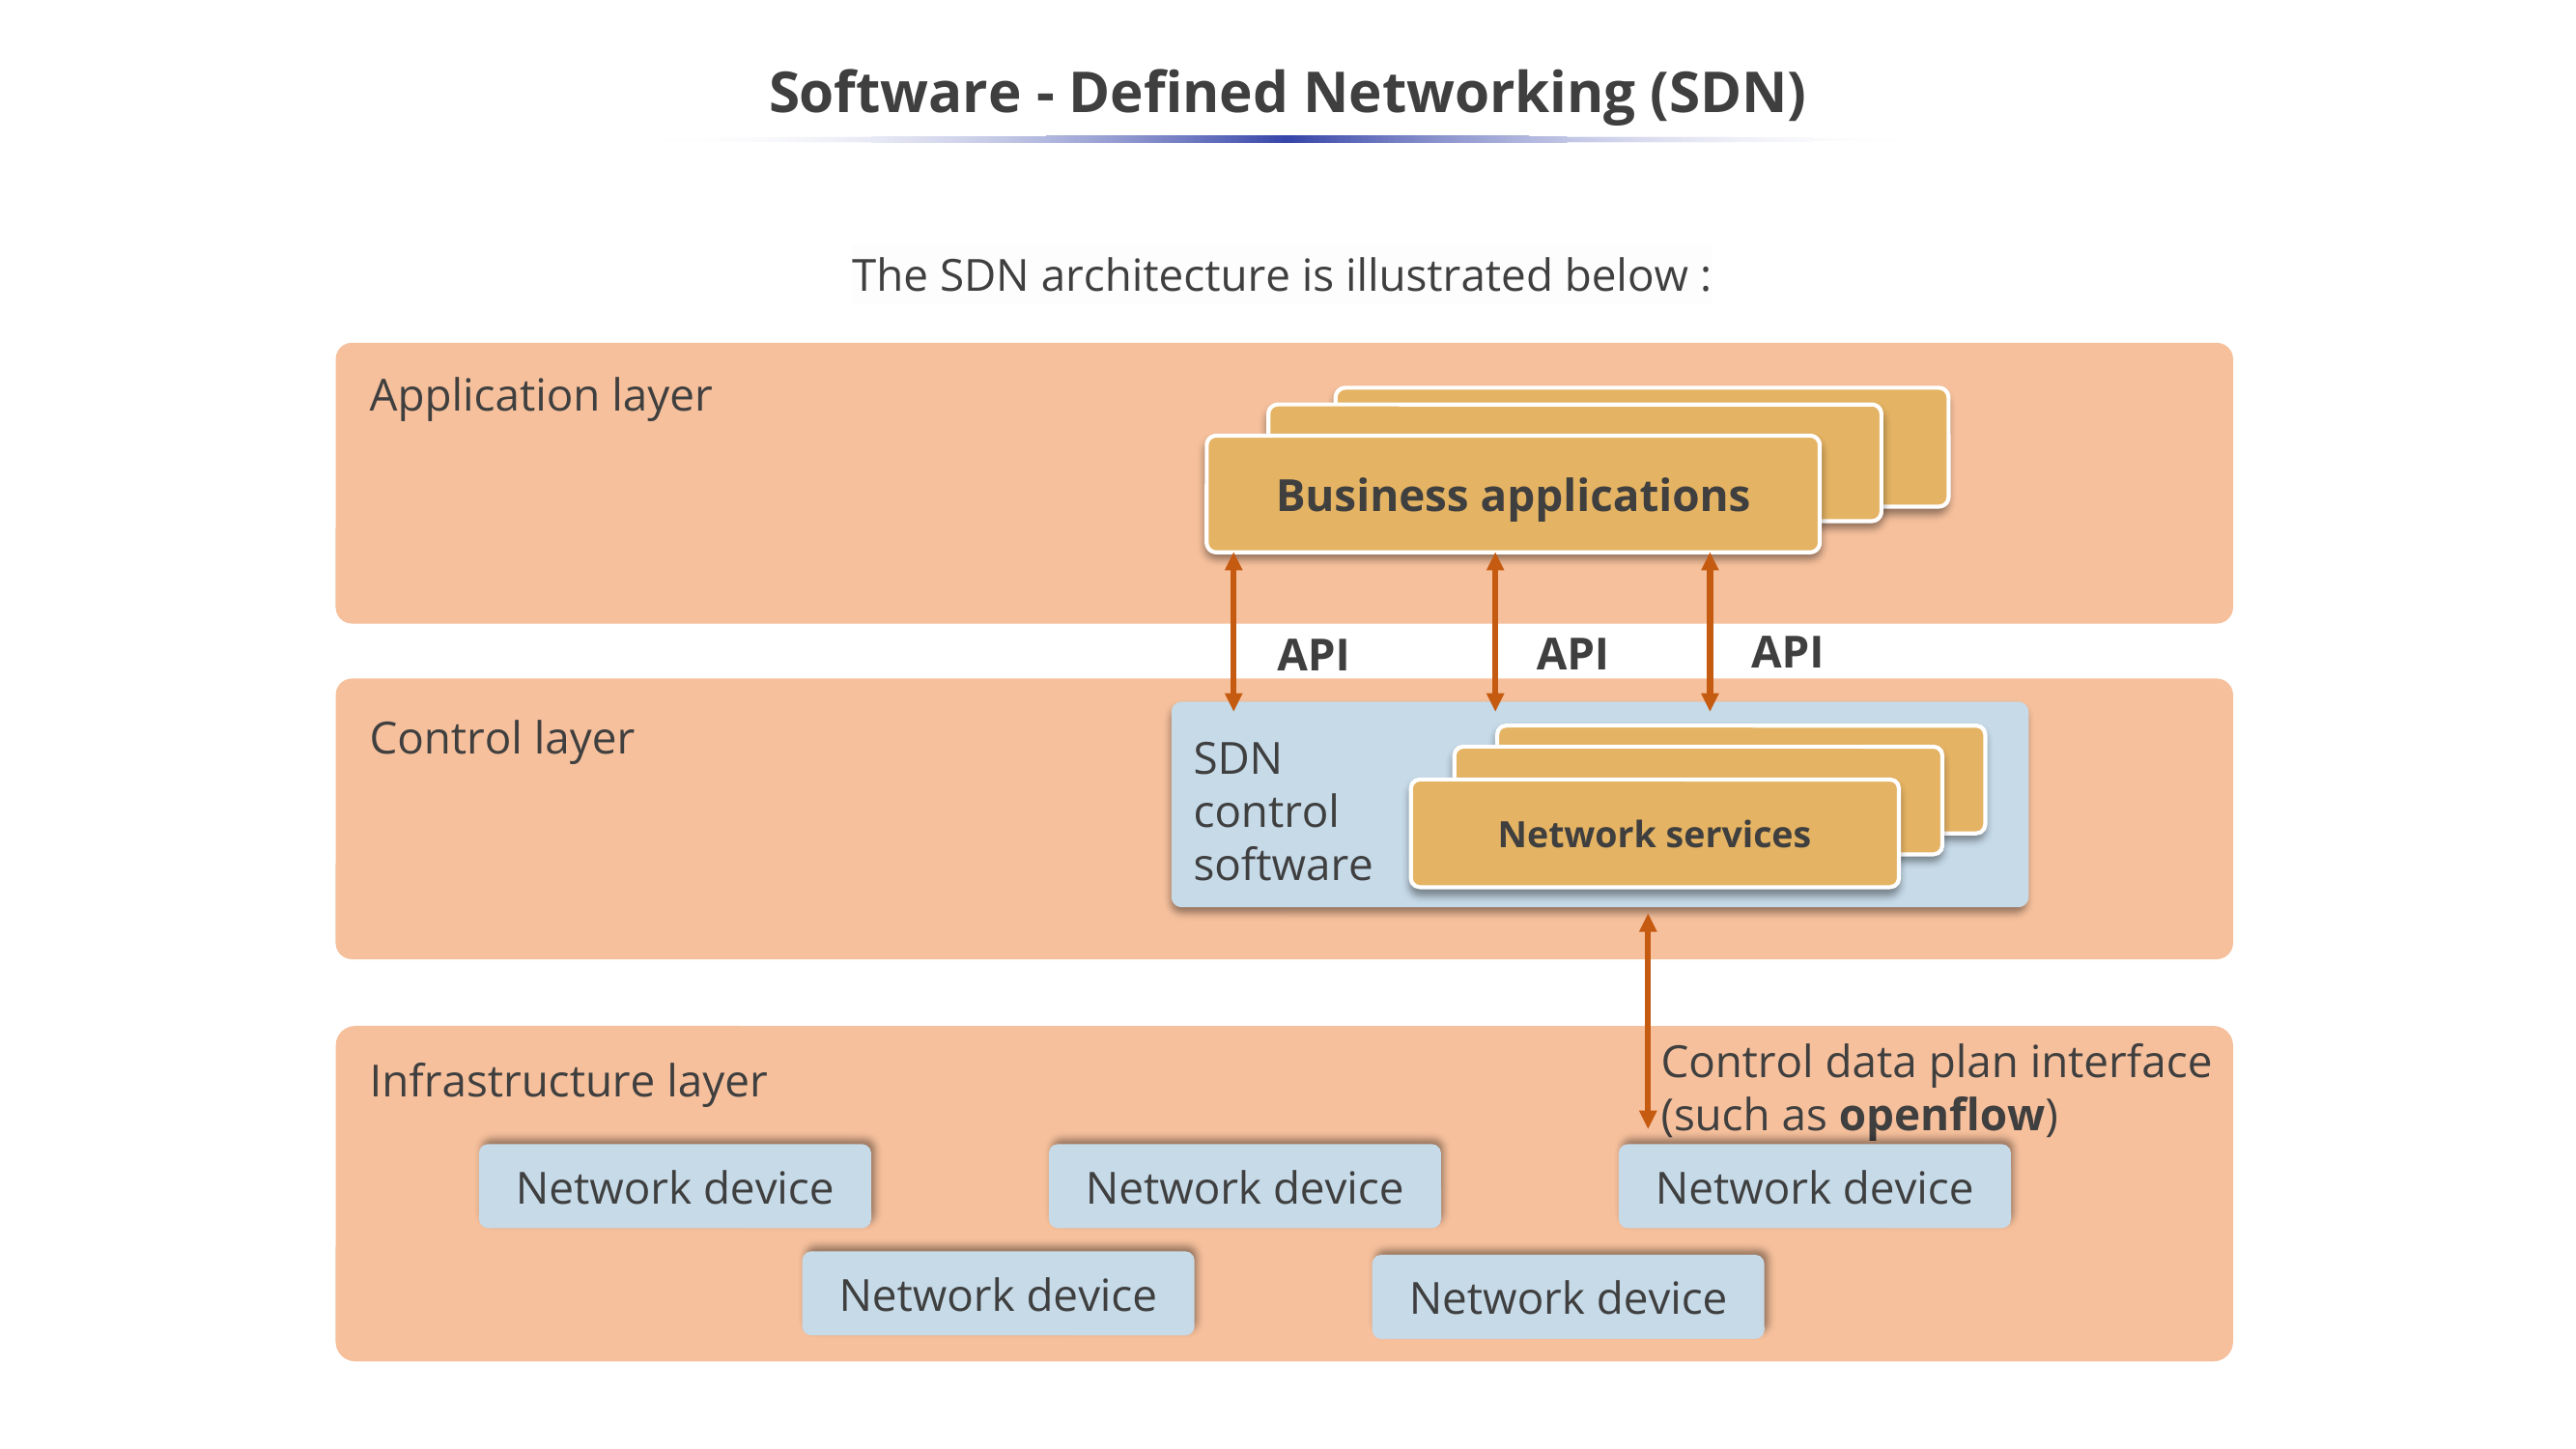

# Software - Defined Networking (SDN)

The SDN architecture is illustrated below :

Application layer

Business applications
API
API
API

Control layer
SDN control software

Network services

Control data plan interface
(such as openflow)
Infrastructure layer
Network device
Network device
Network device
Network device
Network device